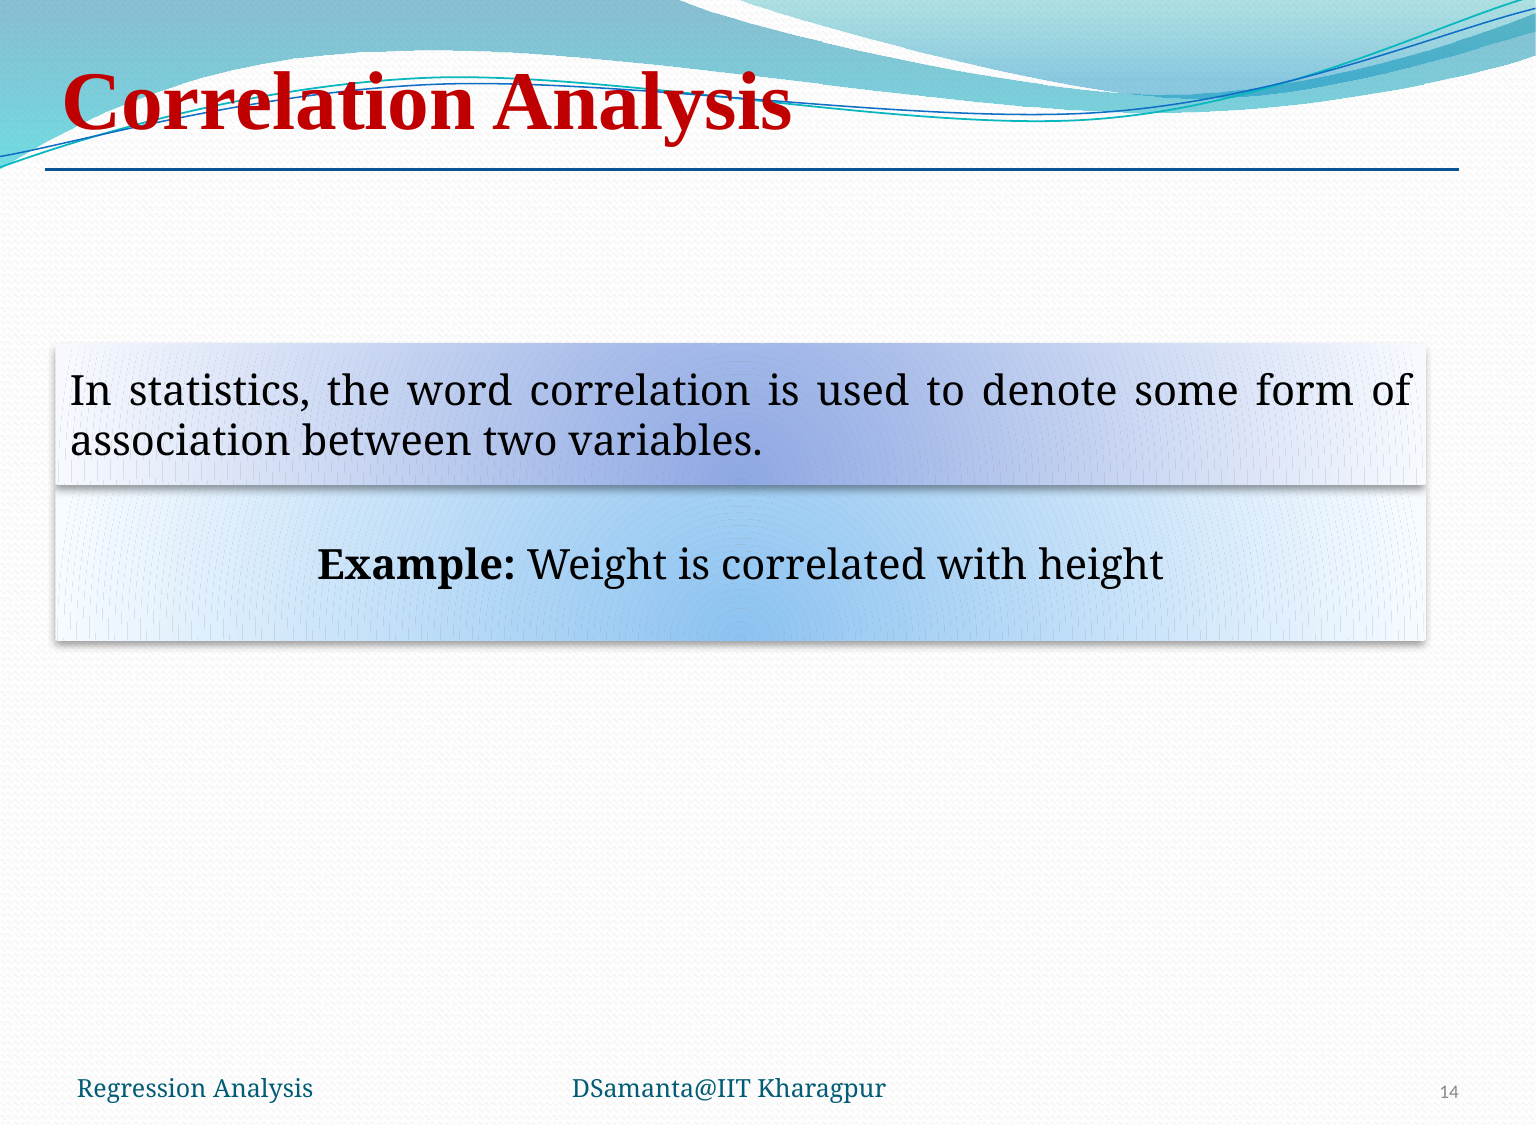

# Correlation Analysis
In statistics, the word correlation is used to denote some form of association between two variables.
Example: Weight is correlated with height
Regression Analysis
DSamanta@IIT Kharagpur
14